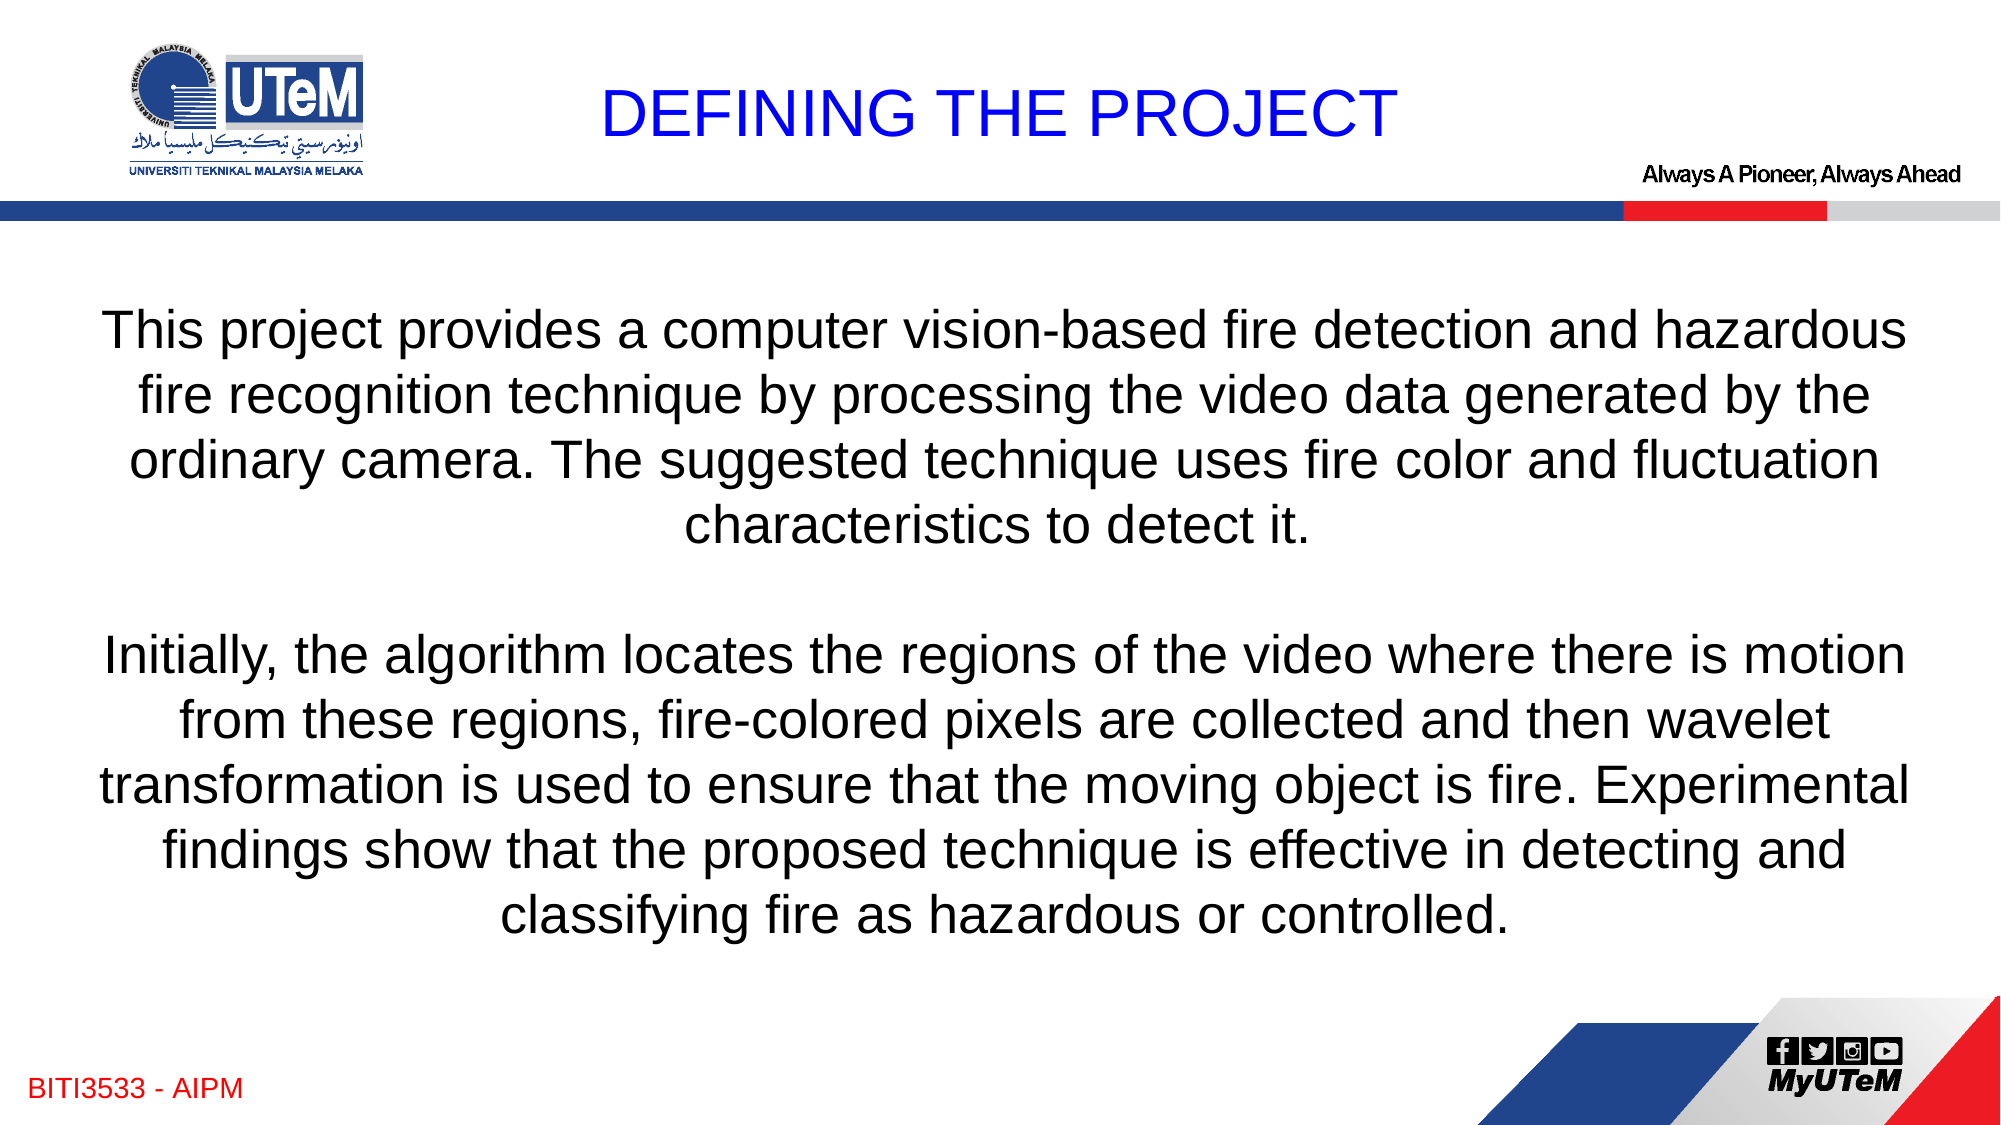

DEFINING THE PROJECT
This project provides a computer vision-based fire detection and hazardous fire recognition technique by processing the video data generated by the ordinary camera. The suggested technique uses fire color and fluctuation characteristics to detect it.

Initially, the algorithm locates the regions of the video where there is motion from these regions, fire-colored pixels are collected and then wavelet transformation is used to ensure that the moving object is fire. Experimental findings show that the proposed technique is effective in detecting and classifying fire as hazardous or controlled.
BITI3533 - AIPM